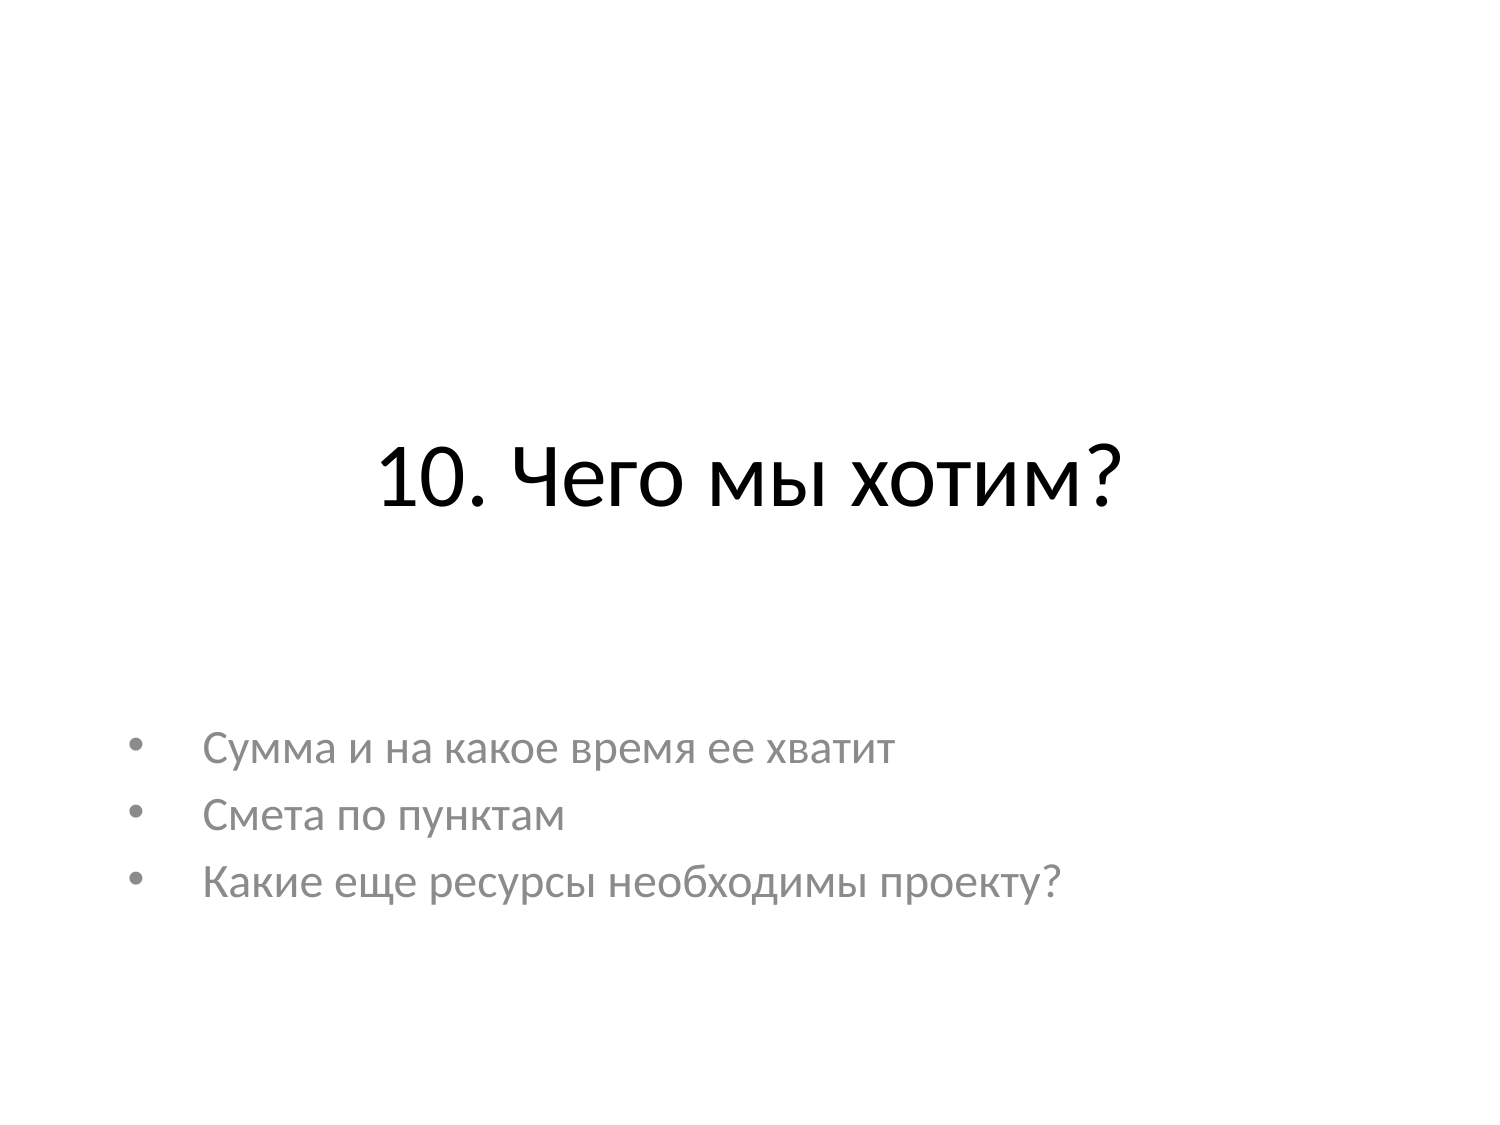

# 10. Чего мы хотим?
Сумма и на какое время ее хватит
Смета по пунктам
Какие еще ресурсы необходимы проекту?